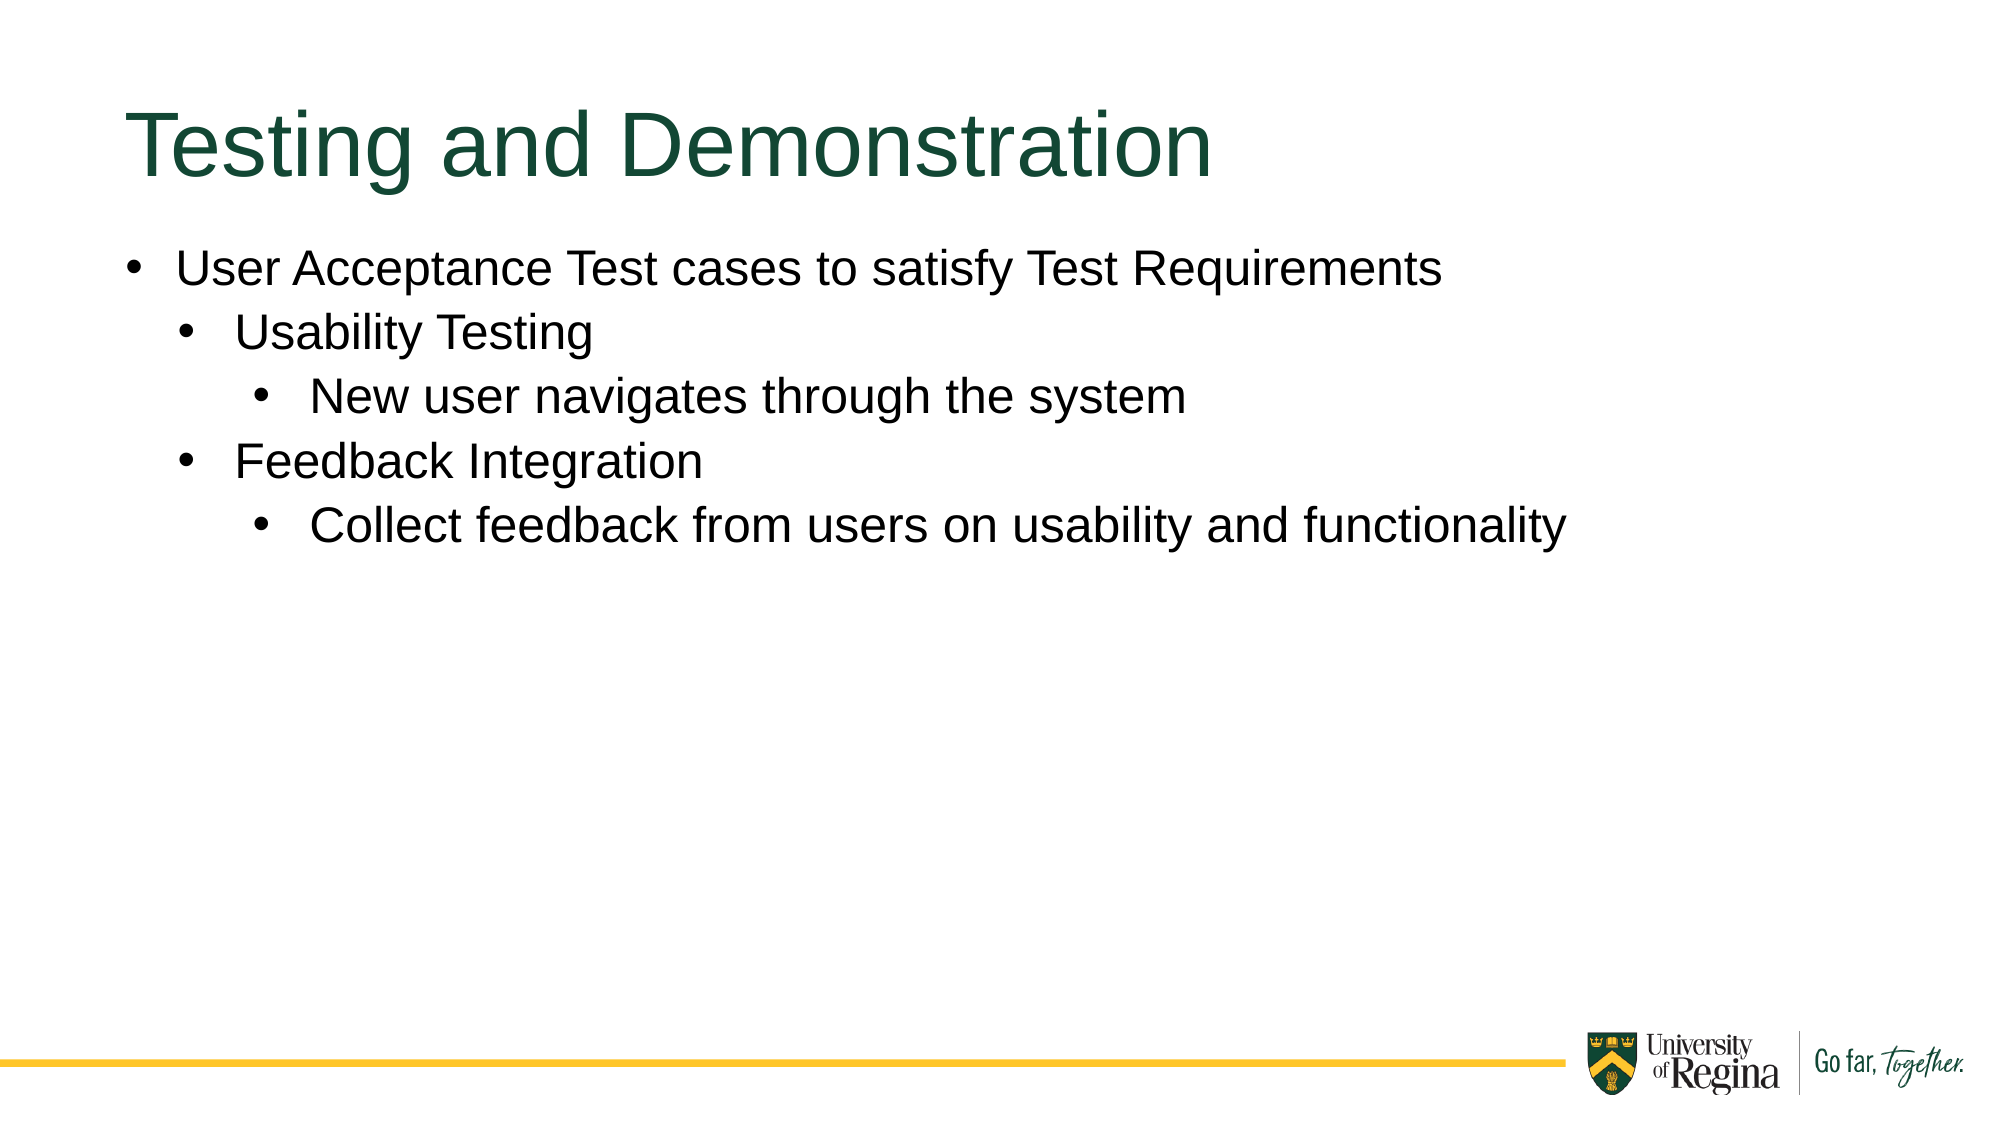

Testing and Demonstration
User Acceptance Test cases to satisfy Test Requirements
Usability Testing
New user navigates through the system
Feedback Integration
Collect feedback from users on usability and functionality